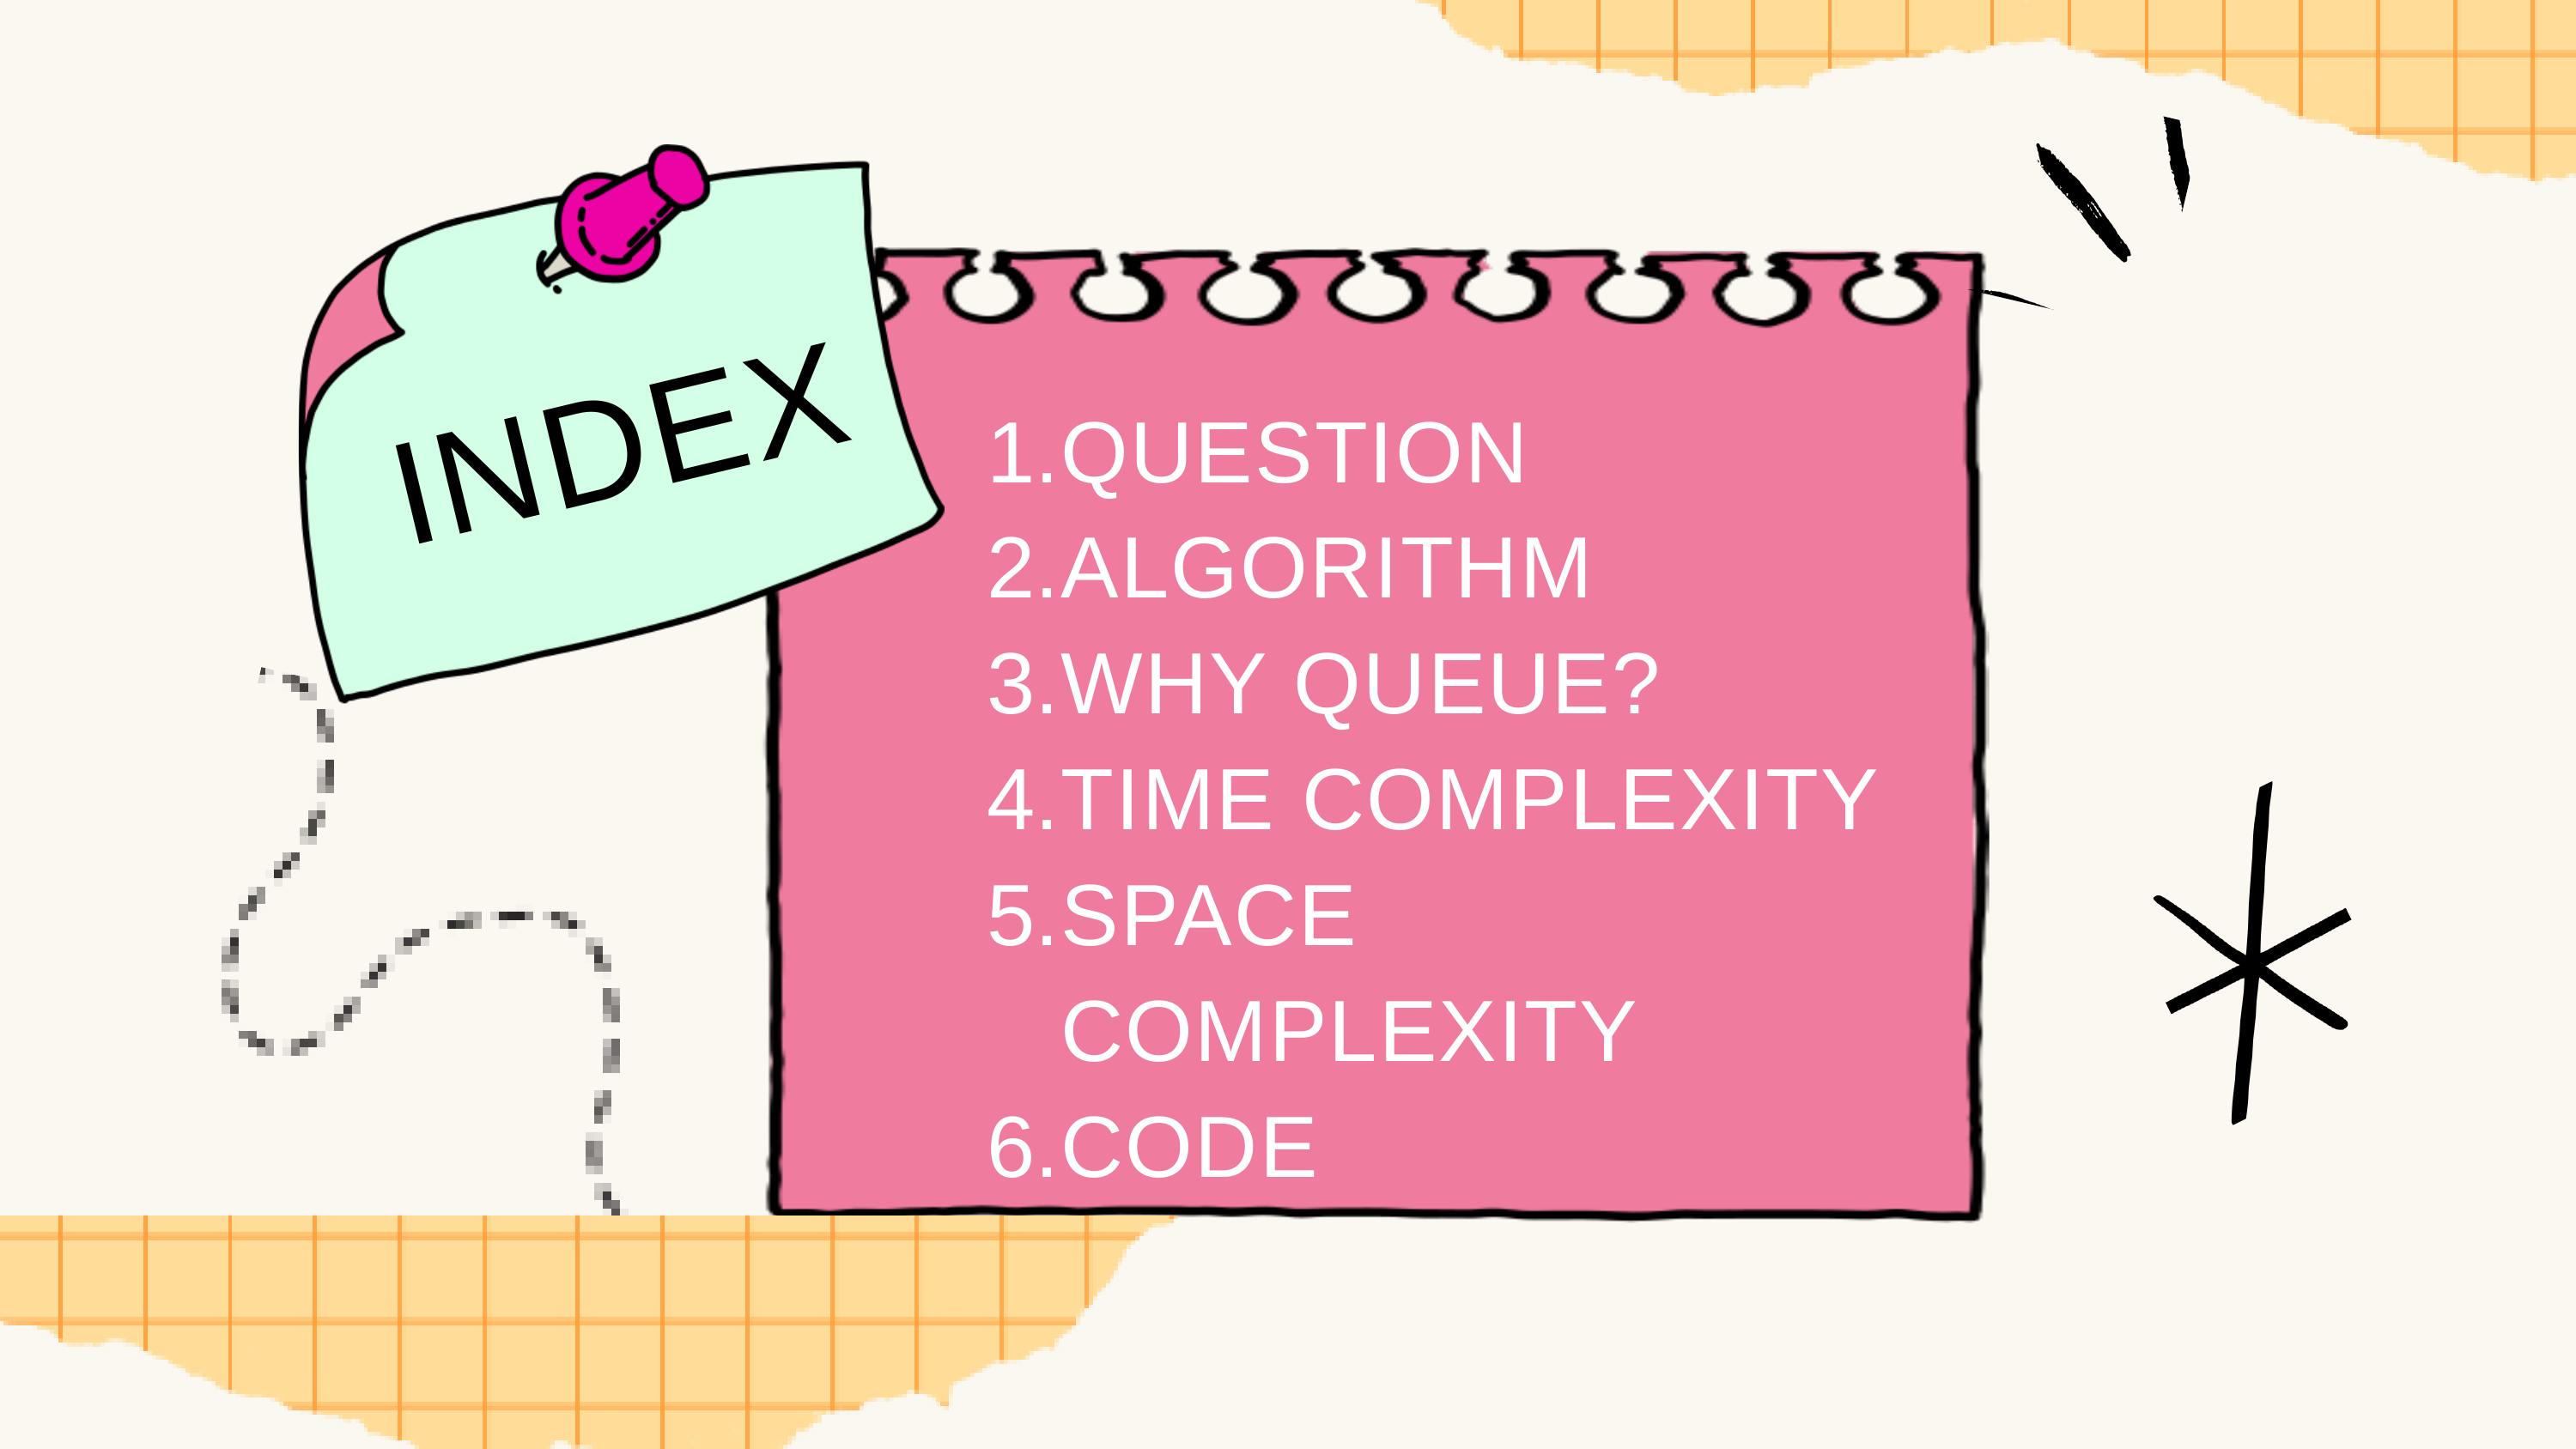

INDEX
QUESTION
ALGORITHM
WHY QUEUE?
TIME COMPLEXITY
SPACE COMPLEXITY
CODE